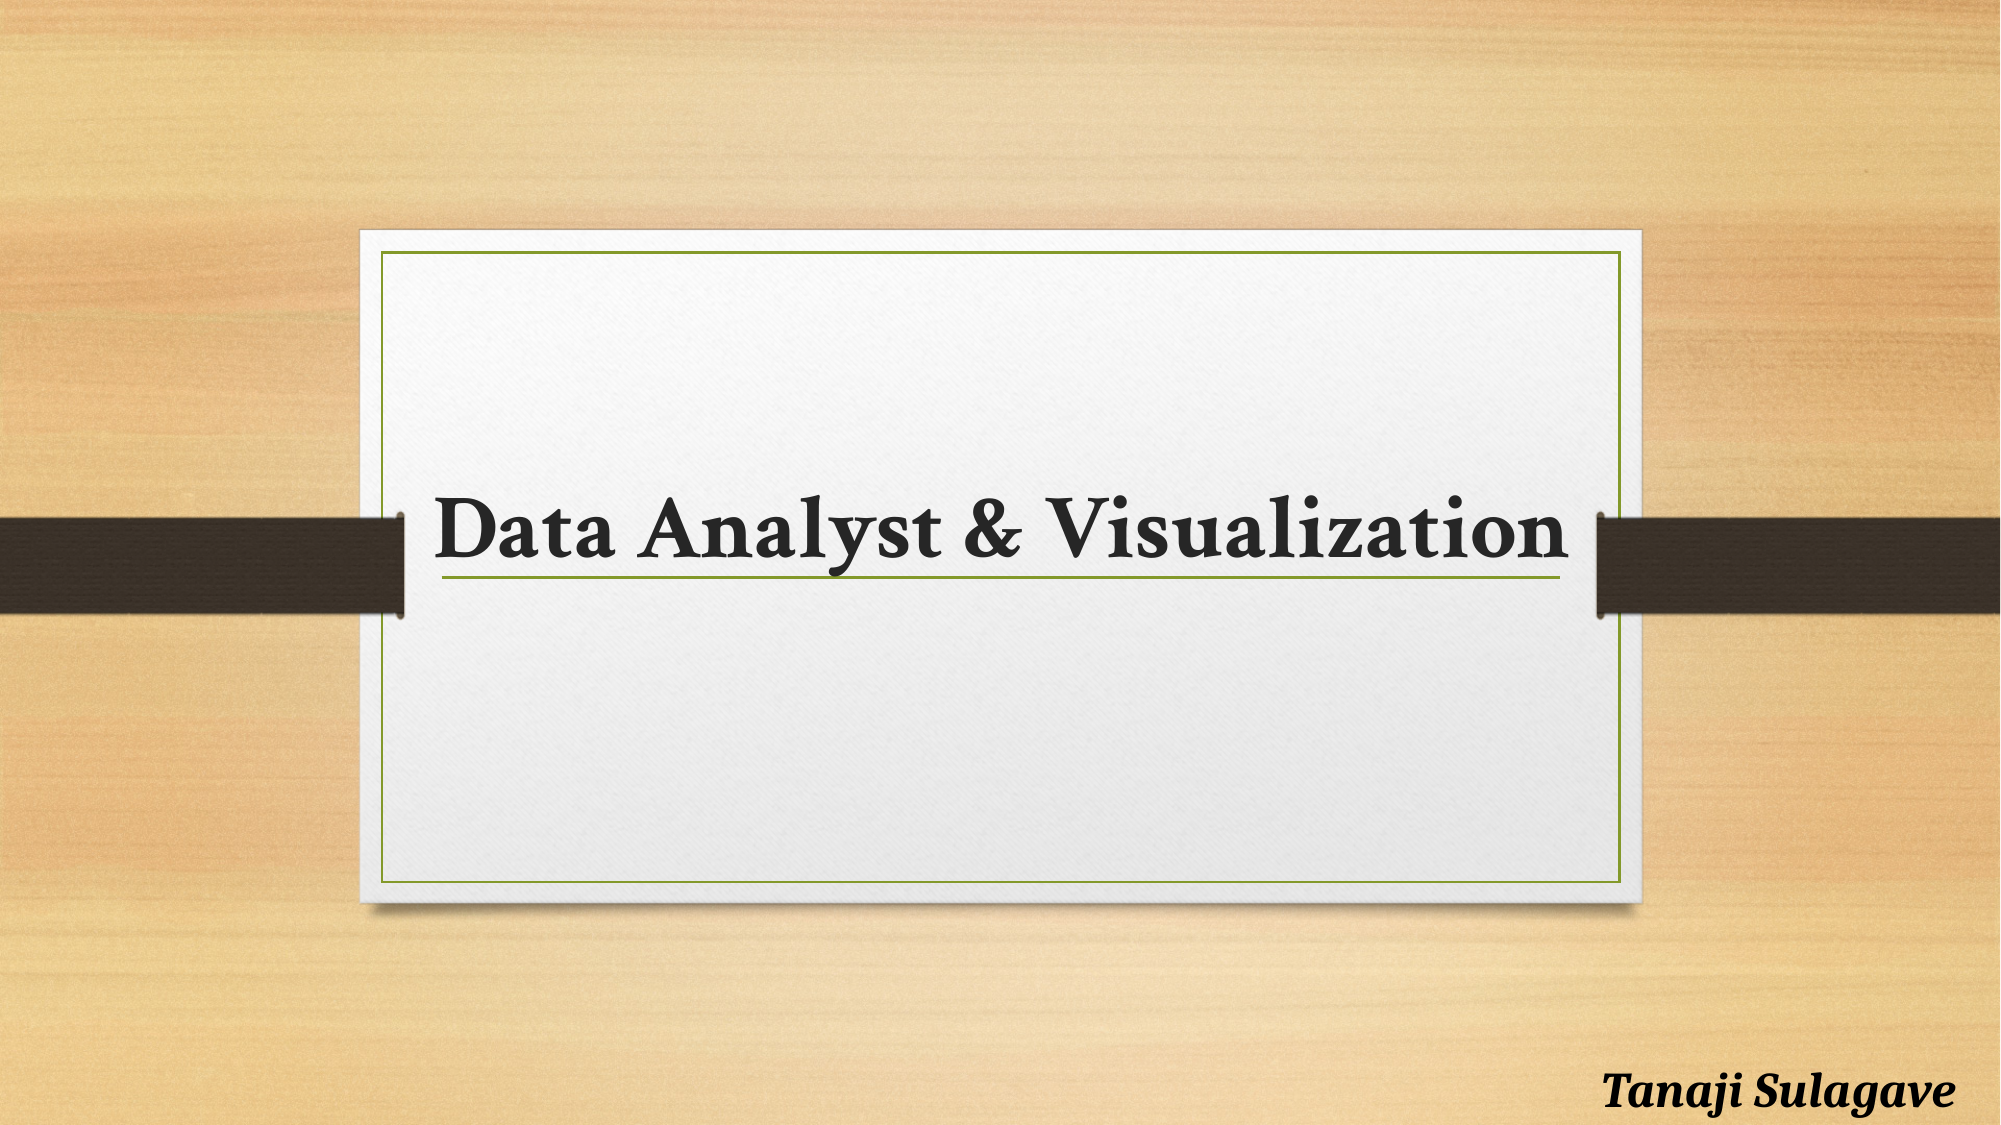

Data Analyst & Visualization
# Tanaji Sulagave